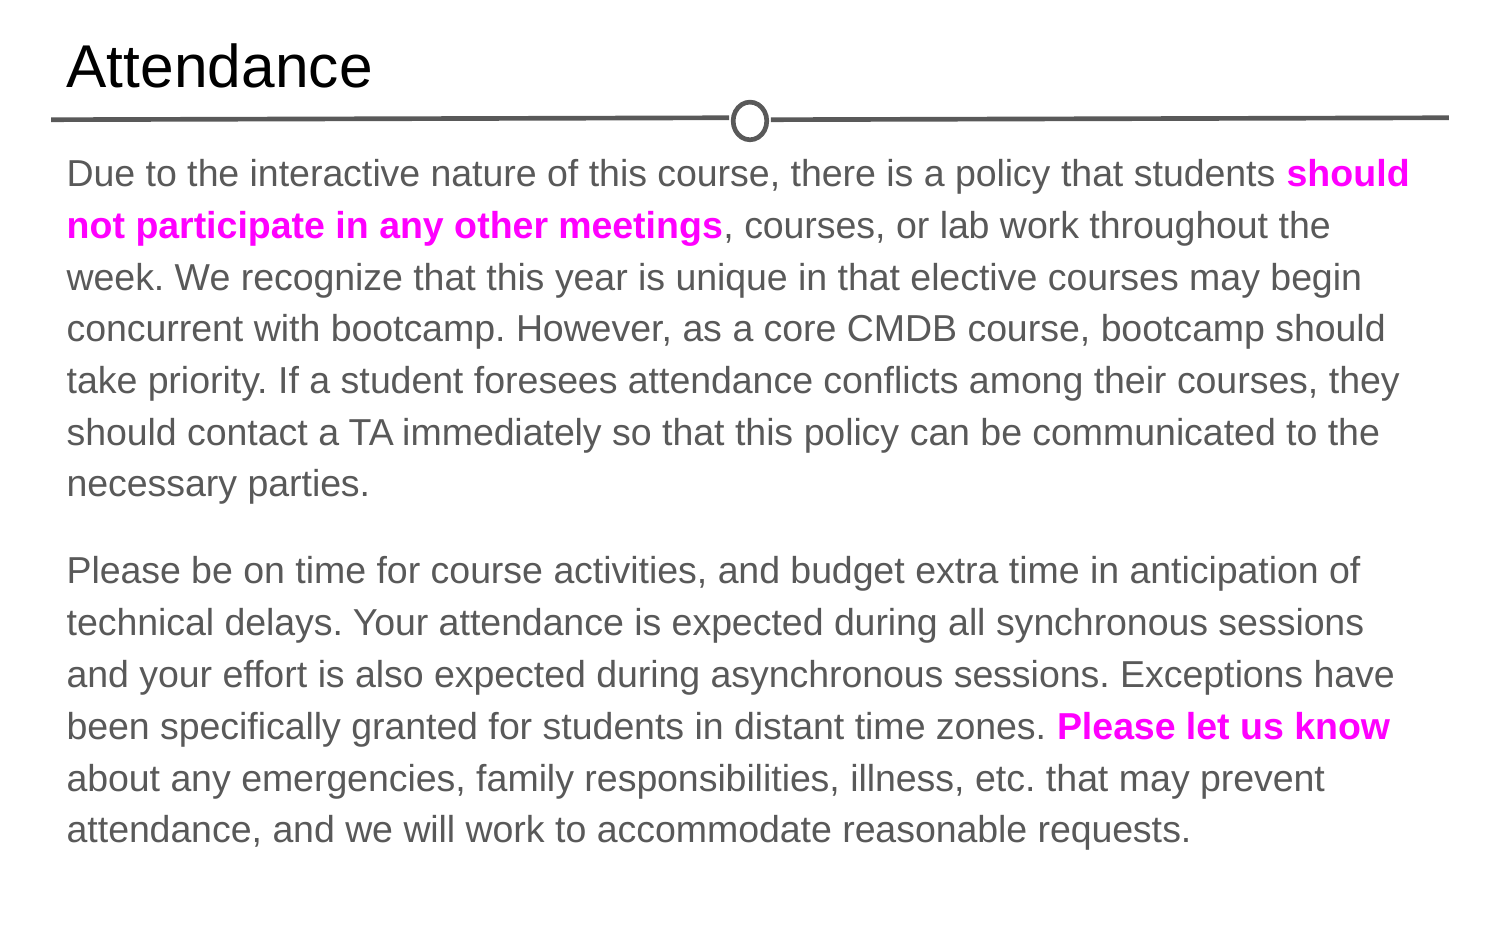

# Attendance
Due to the interactive nature of this course, there is a policy that students should not participate in any other meetings, courses, or lab work throughout the week. We recognize that this year is unique in that elective courses may begin concurrent with bootcamp. However, as a core CMDB course, bootcamp should take priority. If a student foresees attendance conflicts among their courses, they should contact a TA immediately so that this policy can be communicated to the necessary parties.
Please be on time for course activities, and budget extra time in anticipation of technical delays. Your attendance is expected during all synchronous sessions and your effort is also expected during asynchronous sessions. Exceptions have been specifically granted for students in distant time zones. Please let us know about any emergencies, family responsibilities, illness, etc. that may prevent attendance, and we will work to accommodate reasonable requests.